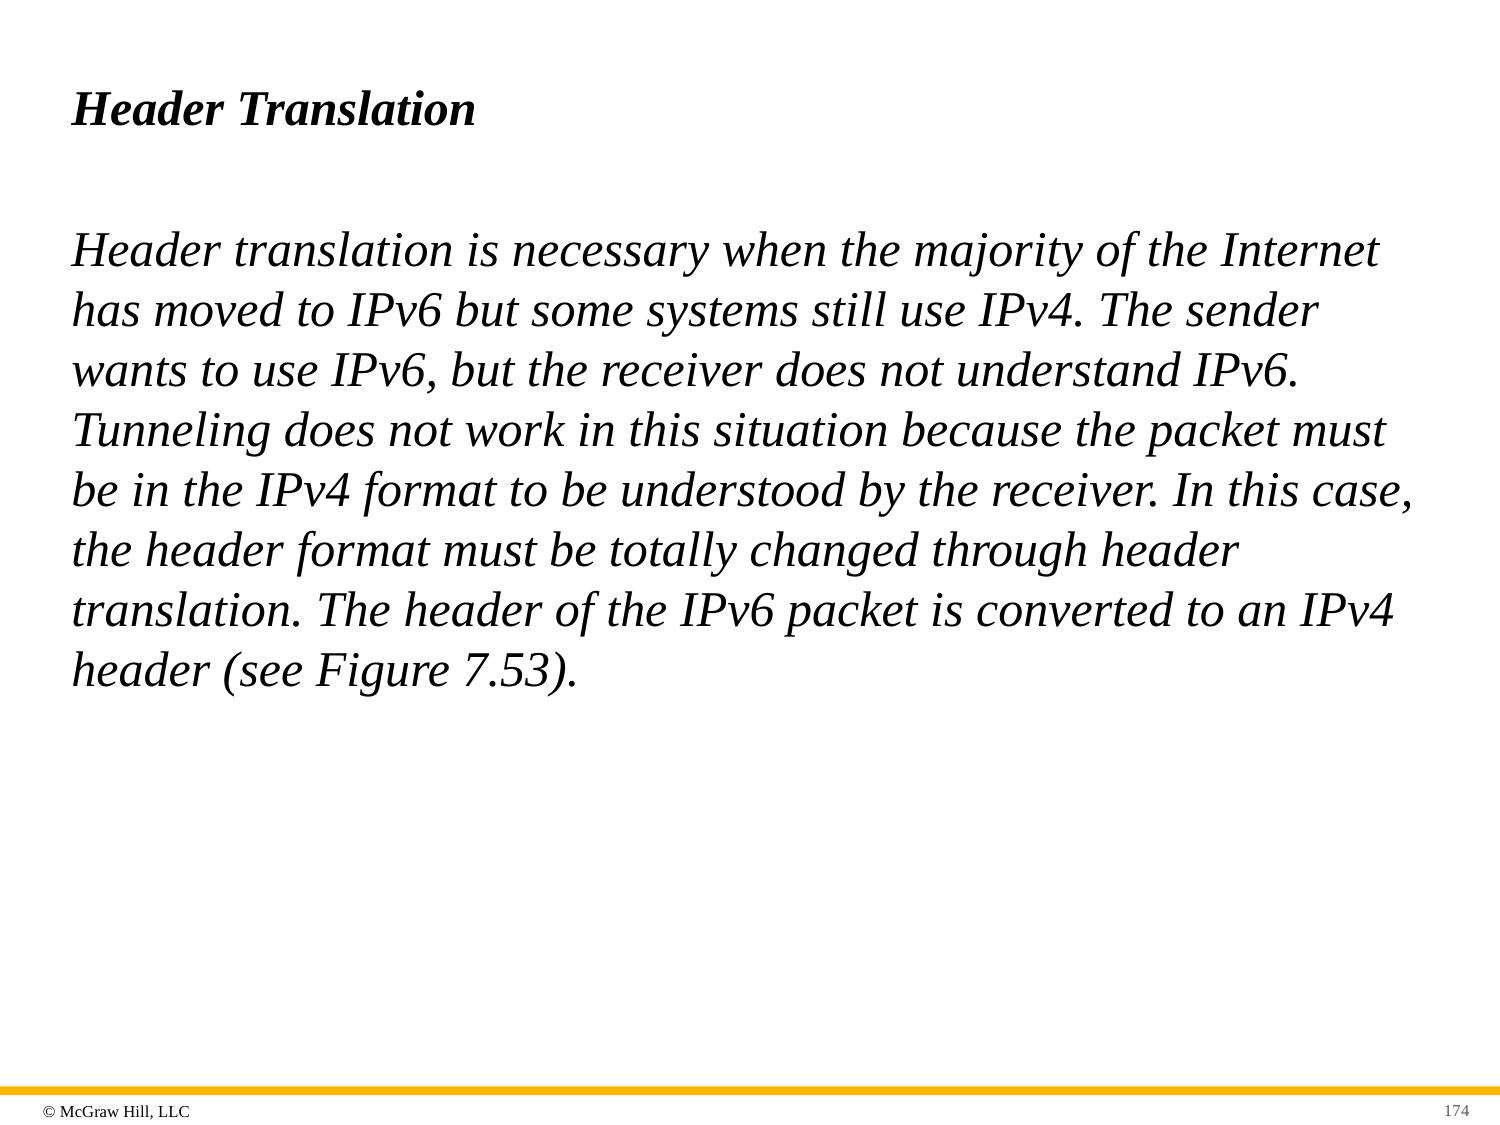

# Header Translation
Header translation is necessary when the majority of the Internet has moved to IPv6 but some systems still use IPv4. The sender wants to use IPv6, but the receiver does not understand IPv6. Tunneling does not work in this situation because the packet must be in the IPv4 format to be understood by the receiver. In this case, the header format must be totally changed through header translation. The header of the IPv6 packet is converted to an IPv4 header (see Figure 7.53).
174